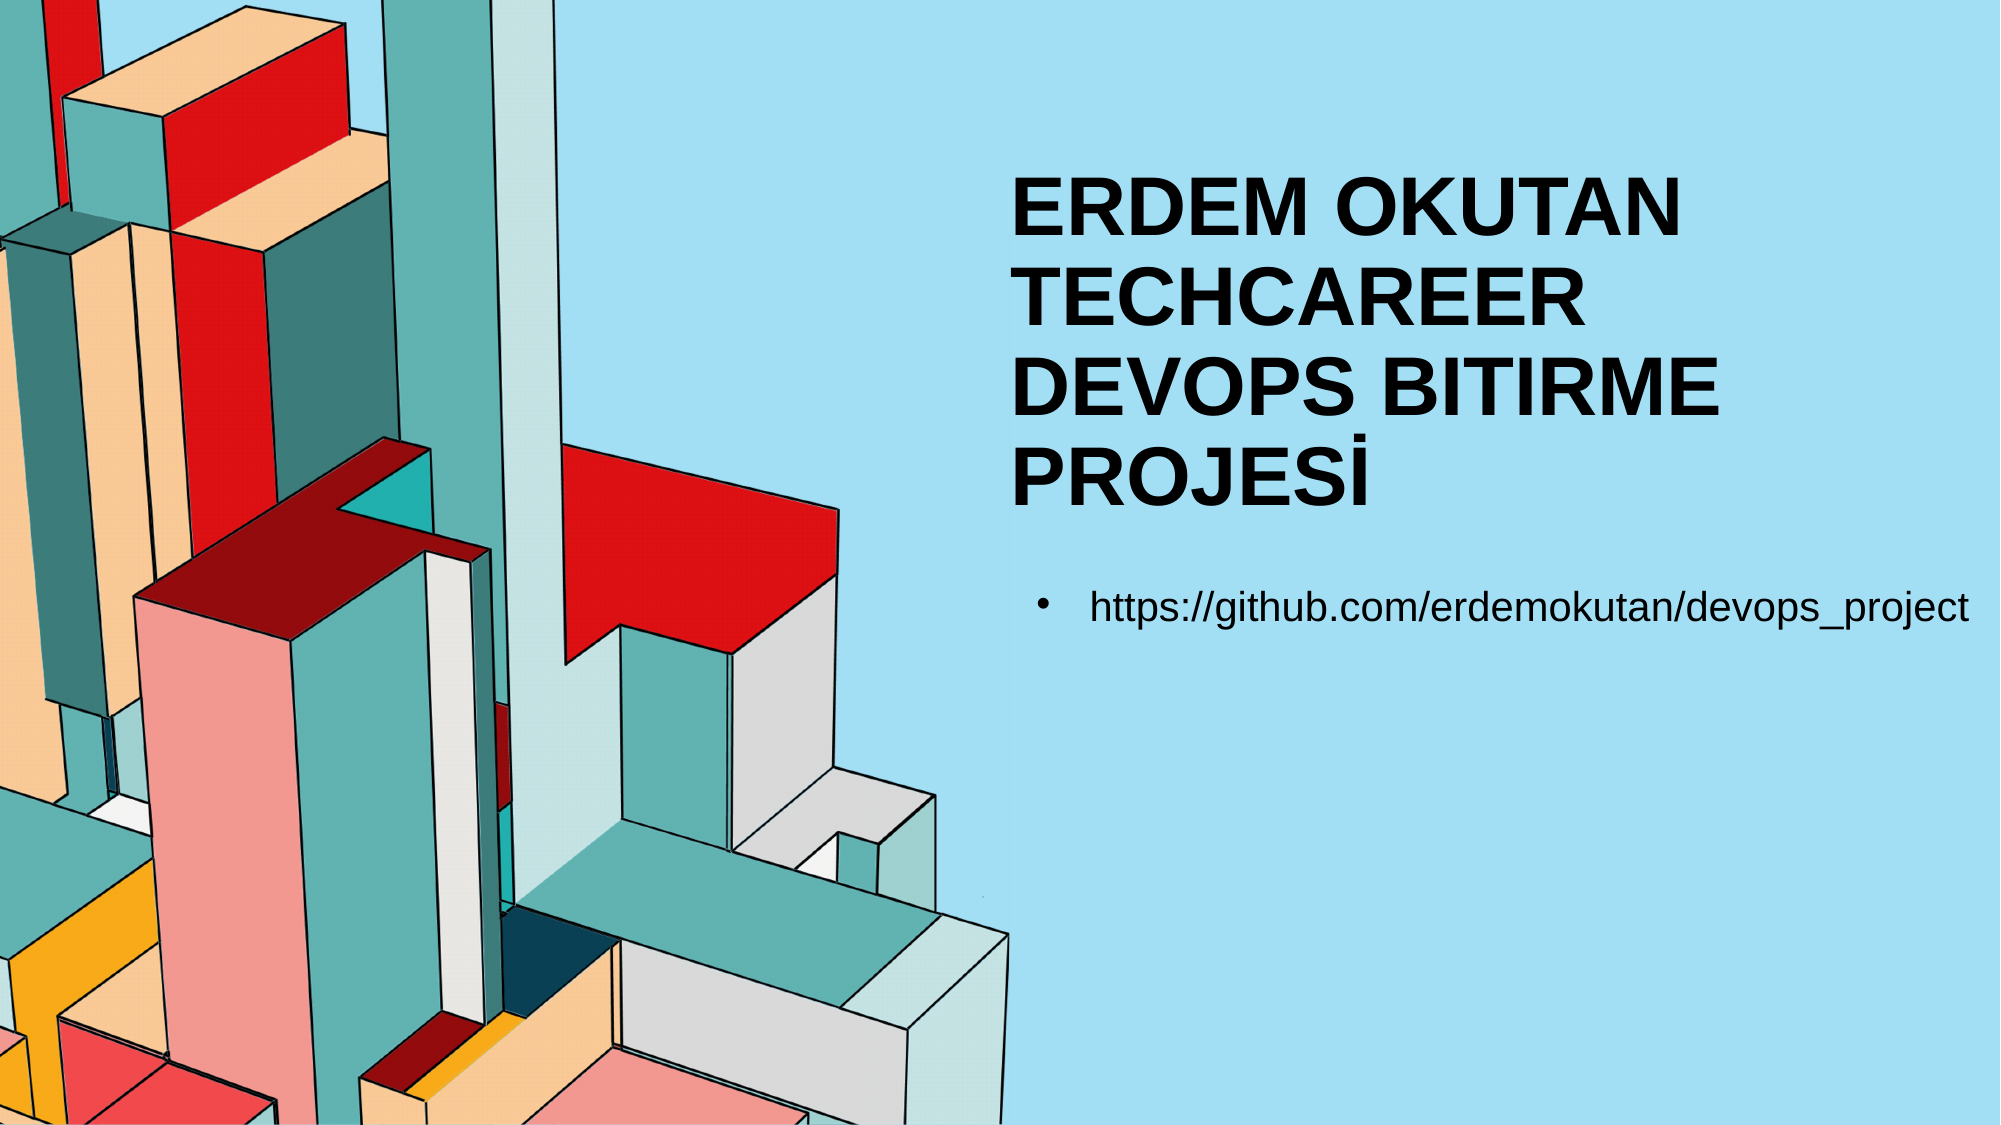

# ERDEM Okutan  TechCareer Devops BITIRME PROJESİ
https://github.com/erdemokutan/devops_project